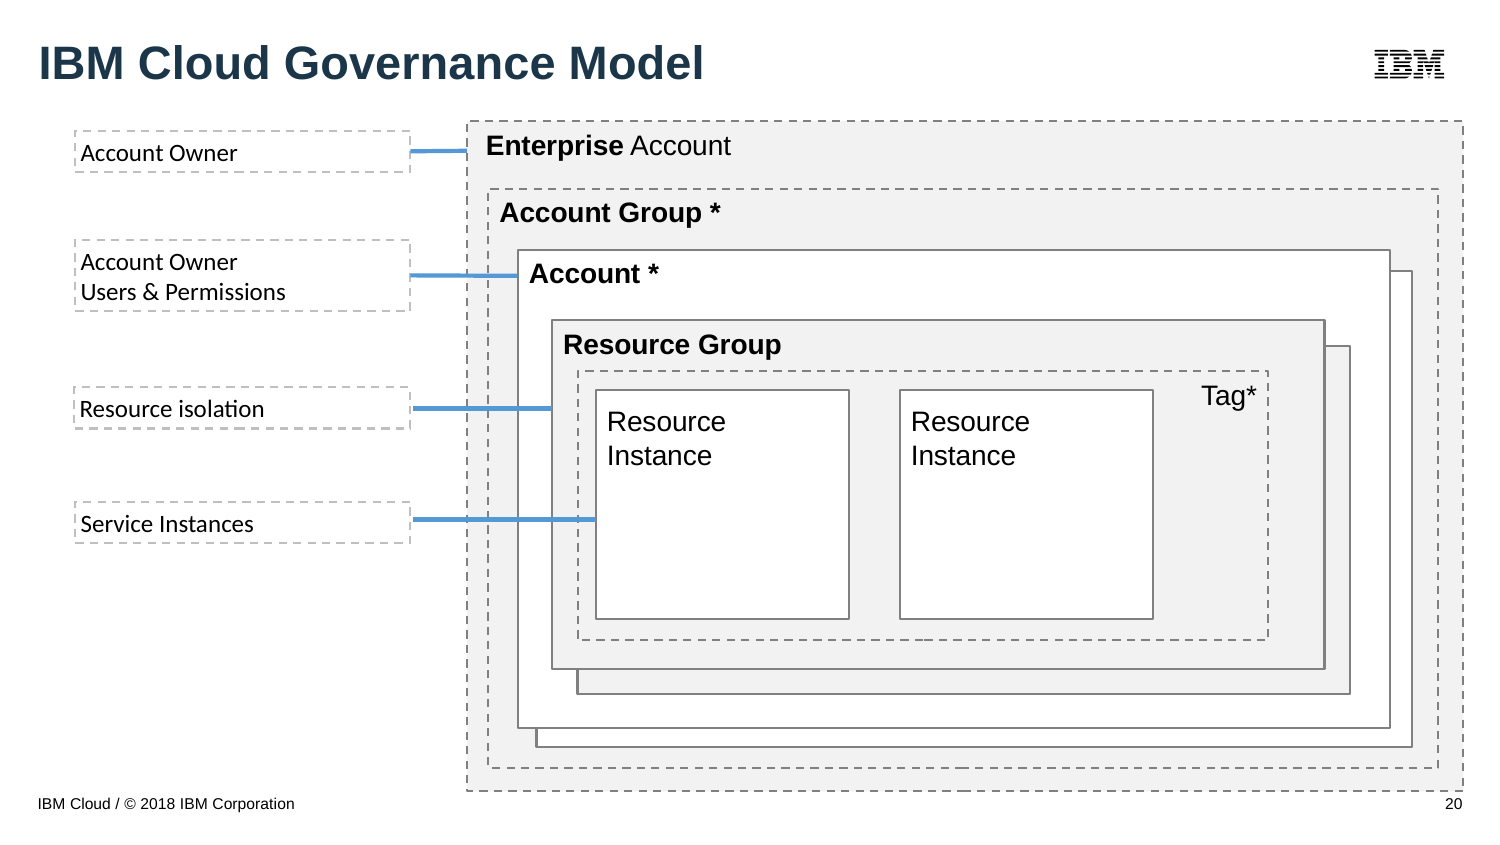

IBM Cloud Governance Model
 Enterprise Account

Account Owner
Account Group *
Account Owner
Users & Permissions
Account *

 IBM Cloud Sub- Account

Resource Group

Tag*
Resource isolation

Resource Instance

Resource Instance

Service Instances
IBM Cloud / © 2018 IBM Corporation
20